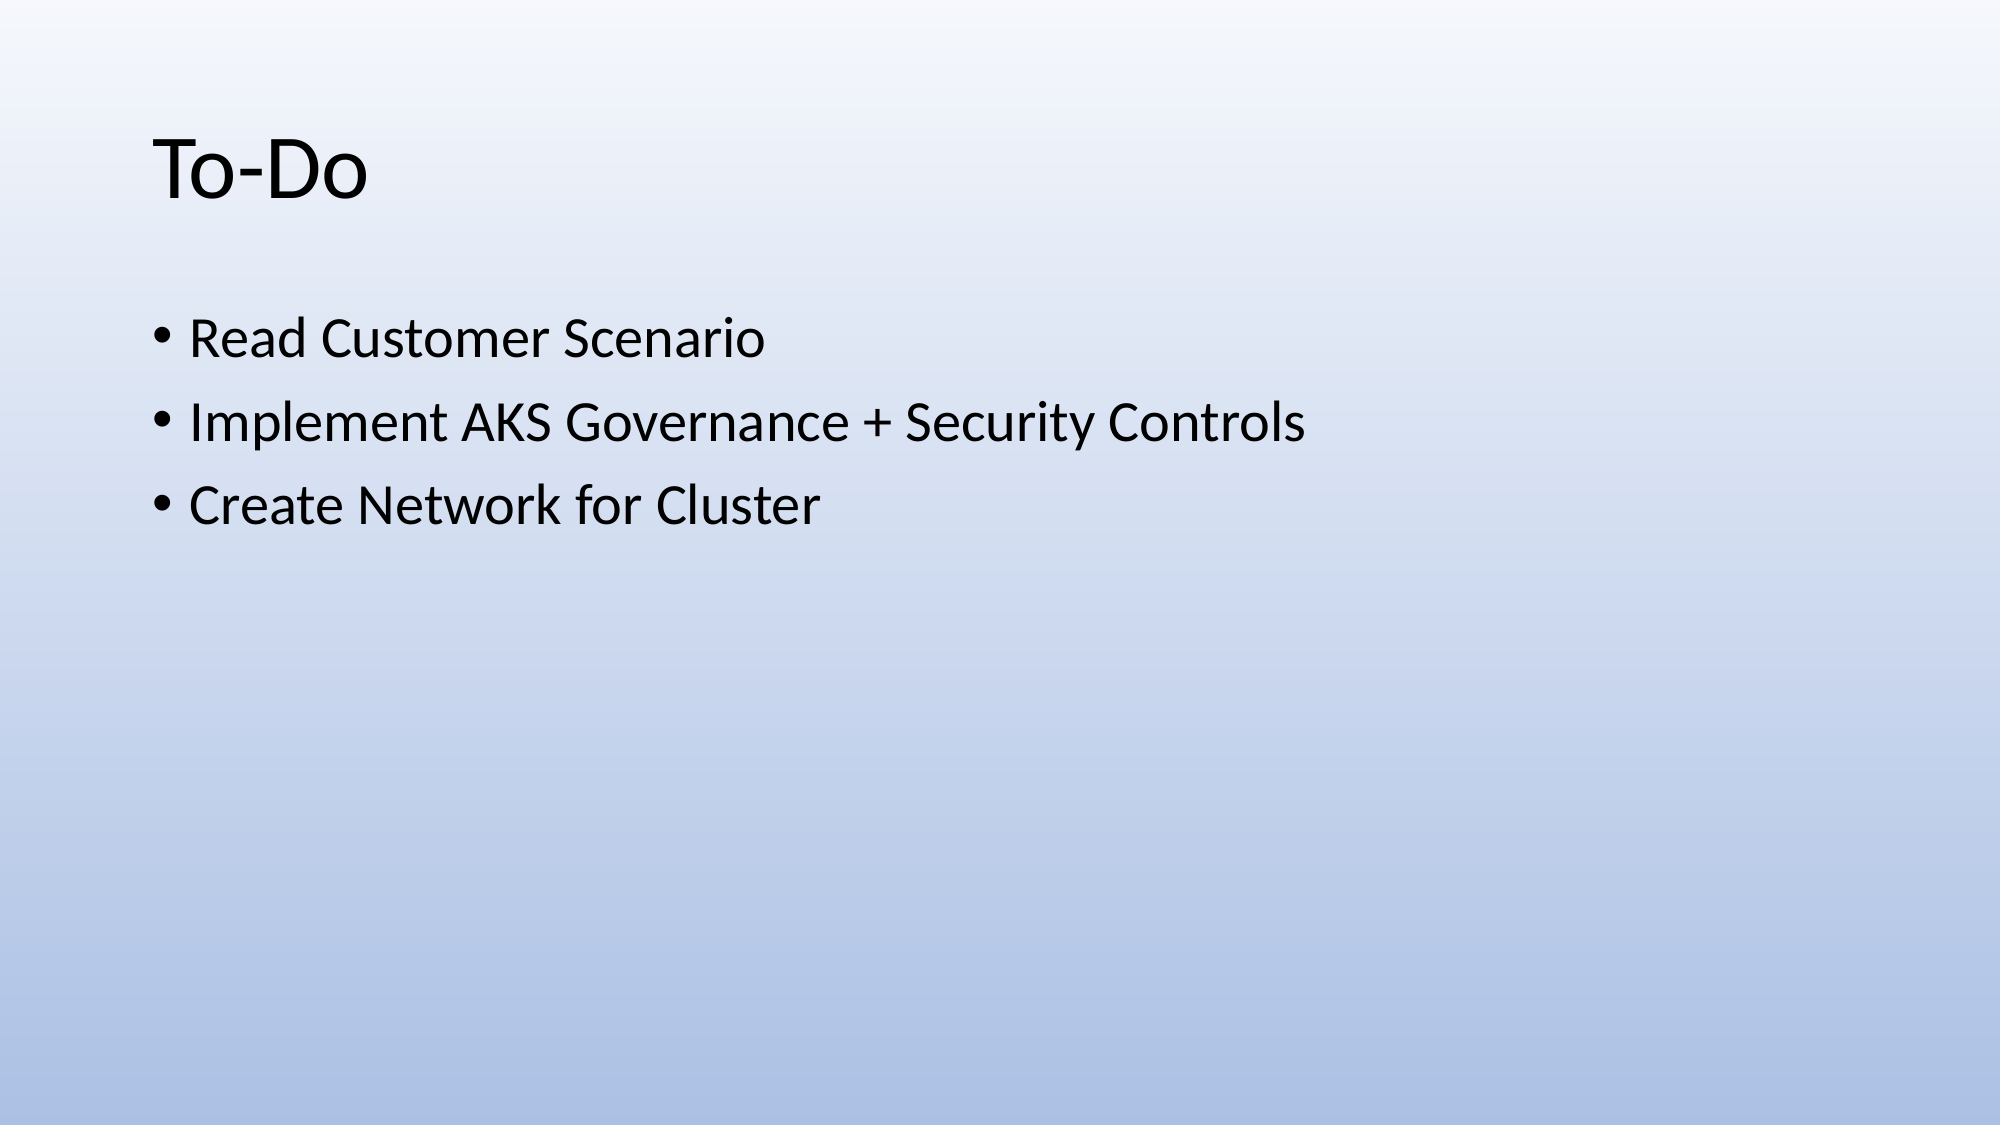

# To-Do
Read Customer Scenario
Implement AKS Governance + Security Controls
Create Network for Cluster